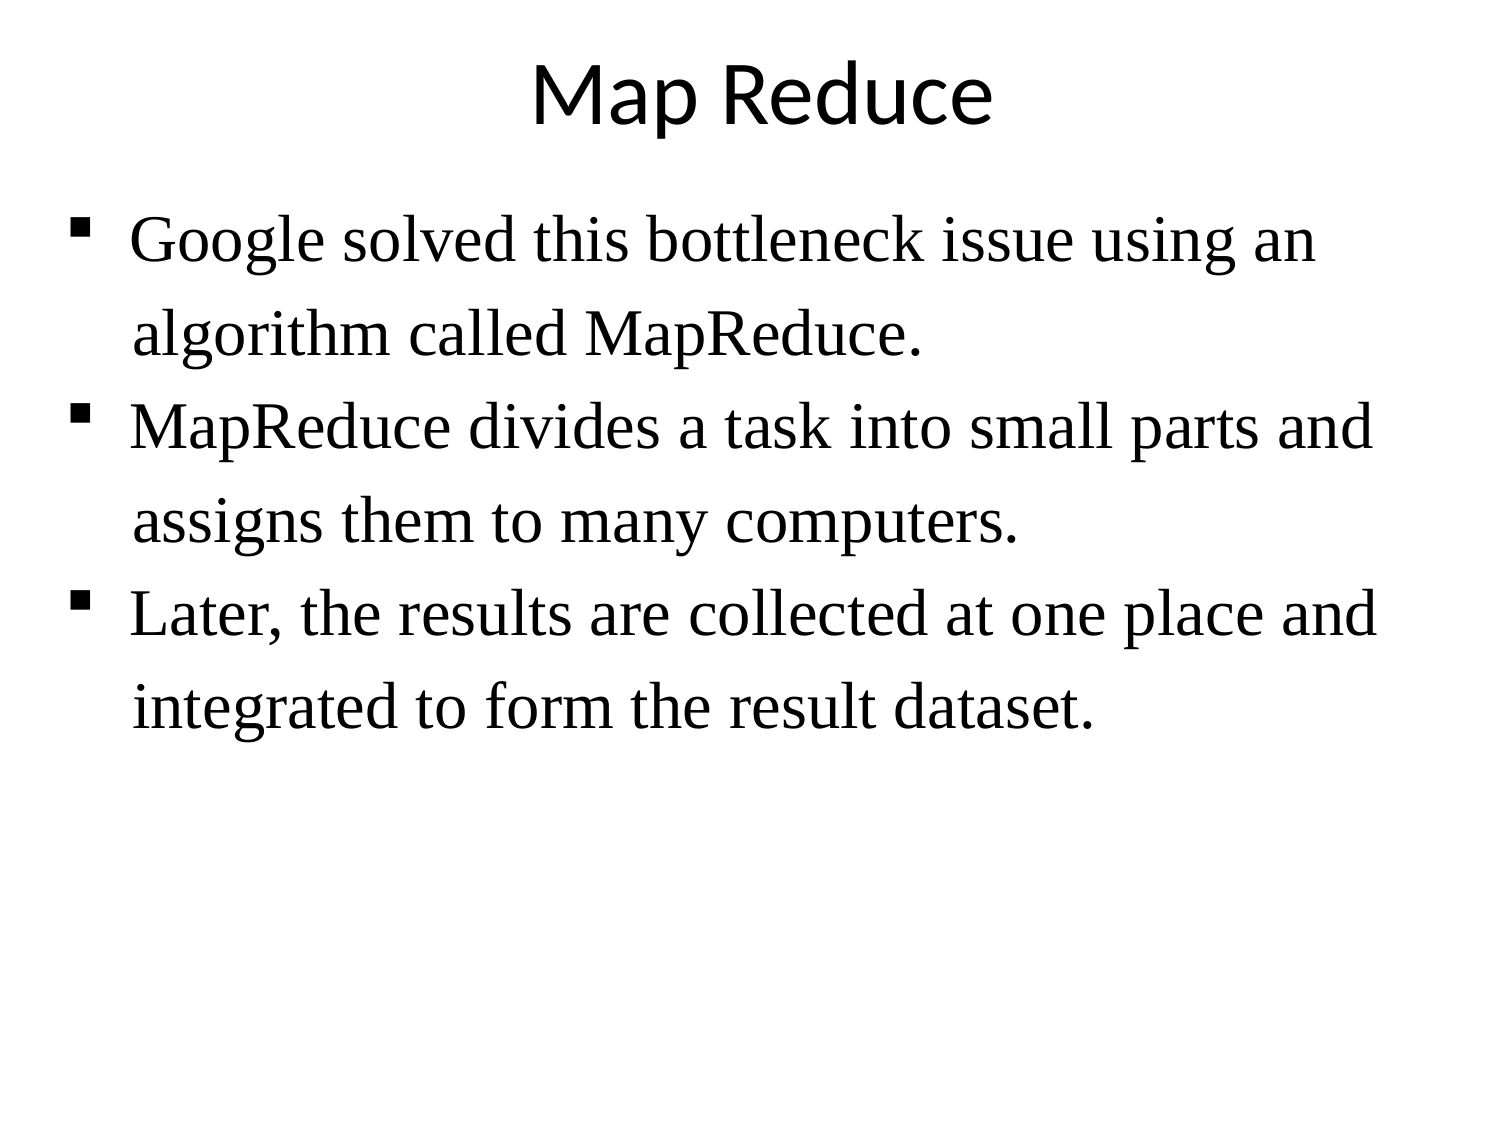

# Map Reduce
  Google solved this bottleneck issue using an
    algorithm called MapReduce.
  MapReduce divides a task into small parts and
    assigns them to many computers.
  Later, the results are collected at one place and
    integrated to form the result dataset.